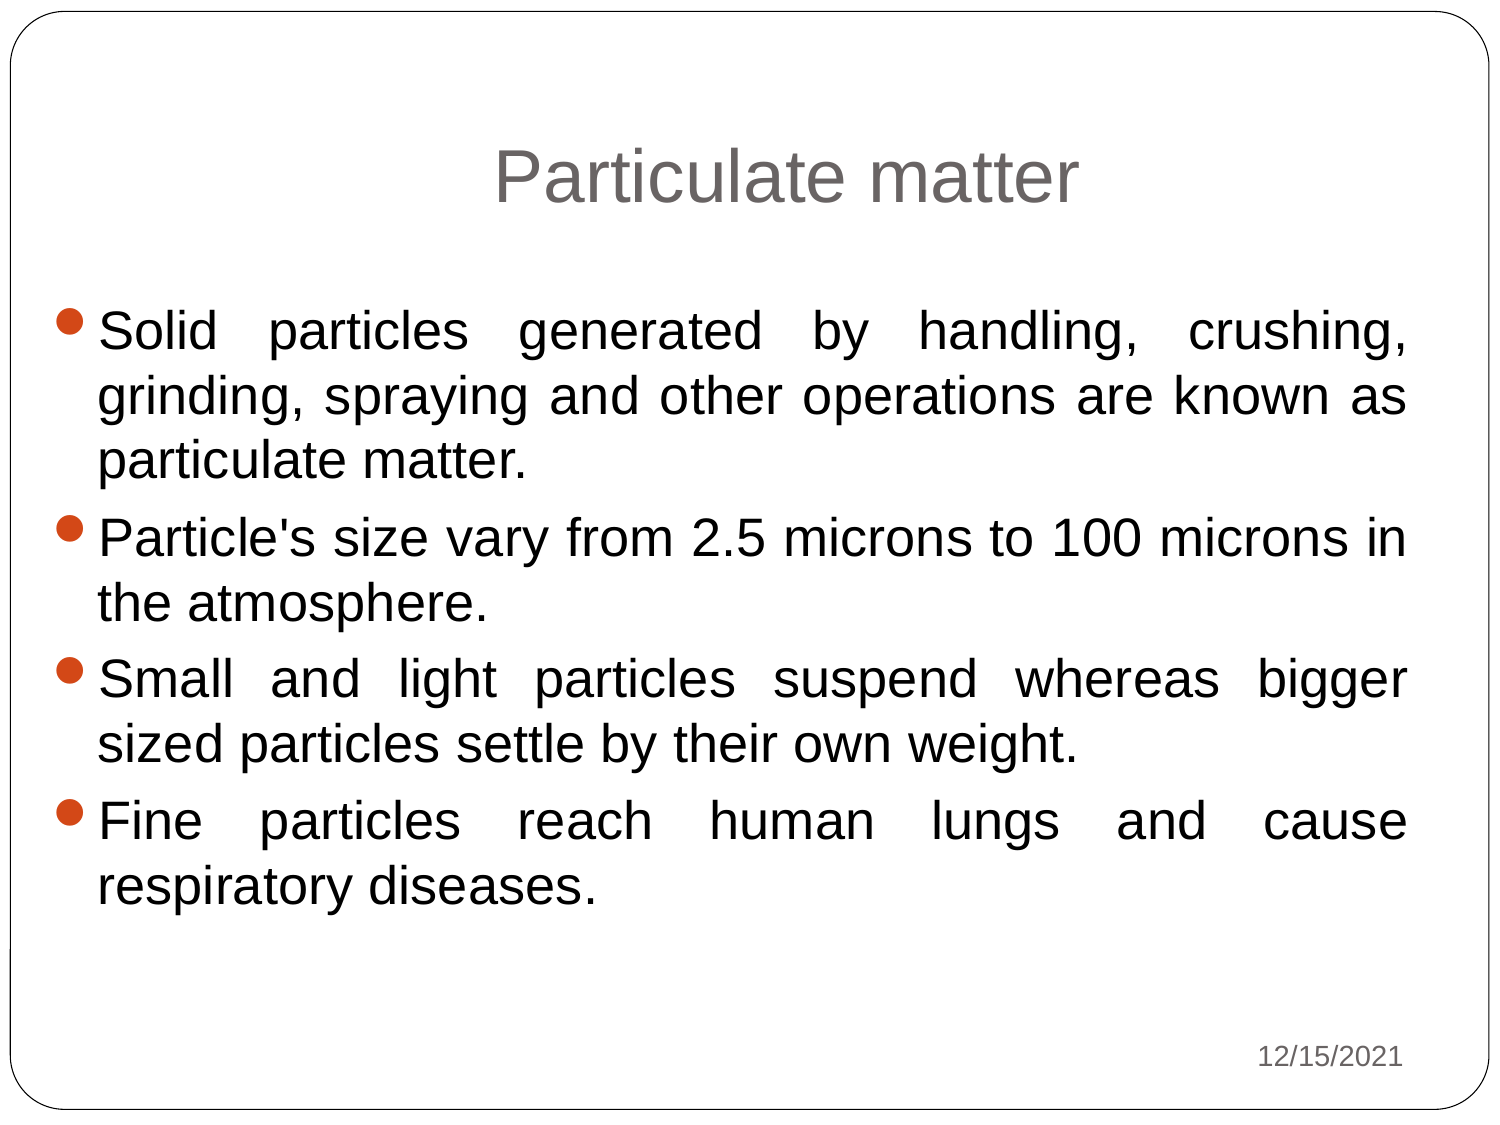

# Particulate matter
Solid particles generated by handling, crushing, grinding, spraying and other operations are known as particulate matter.
Particle's size vary from 2.5 microns to 100 microns in the atmosphere.
Small and light particles suspend whereas bigger sized particles settle by their own weight.
Fine particles reach human lungs and cause respiratory diseases.
12/15/2021